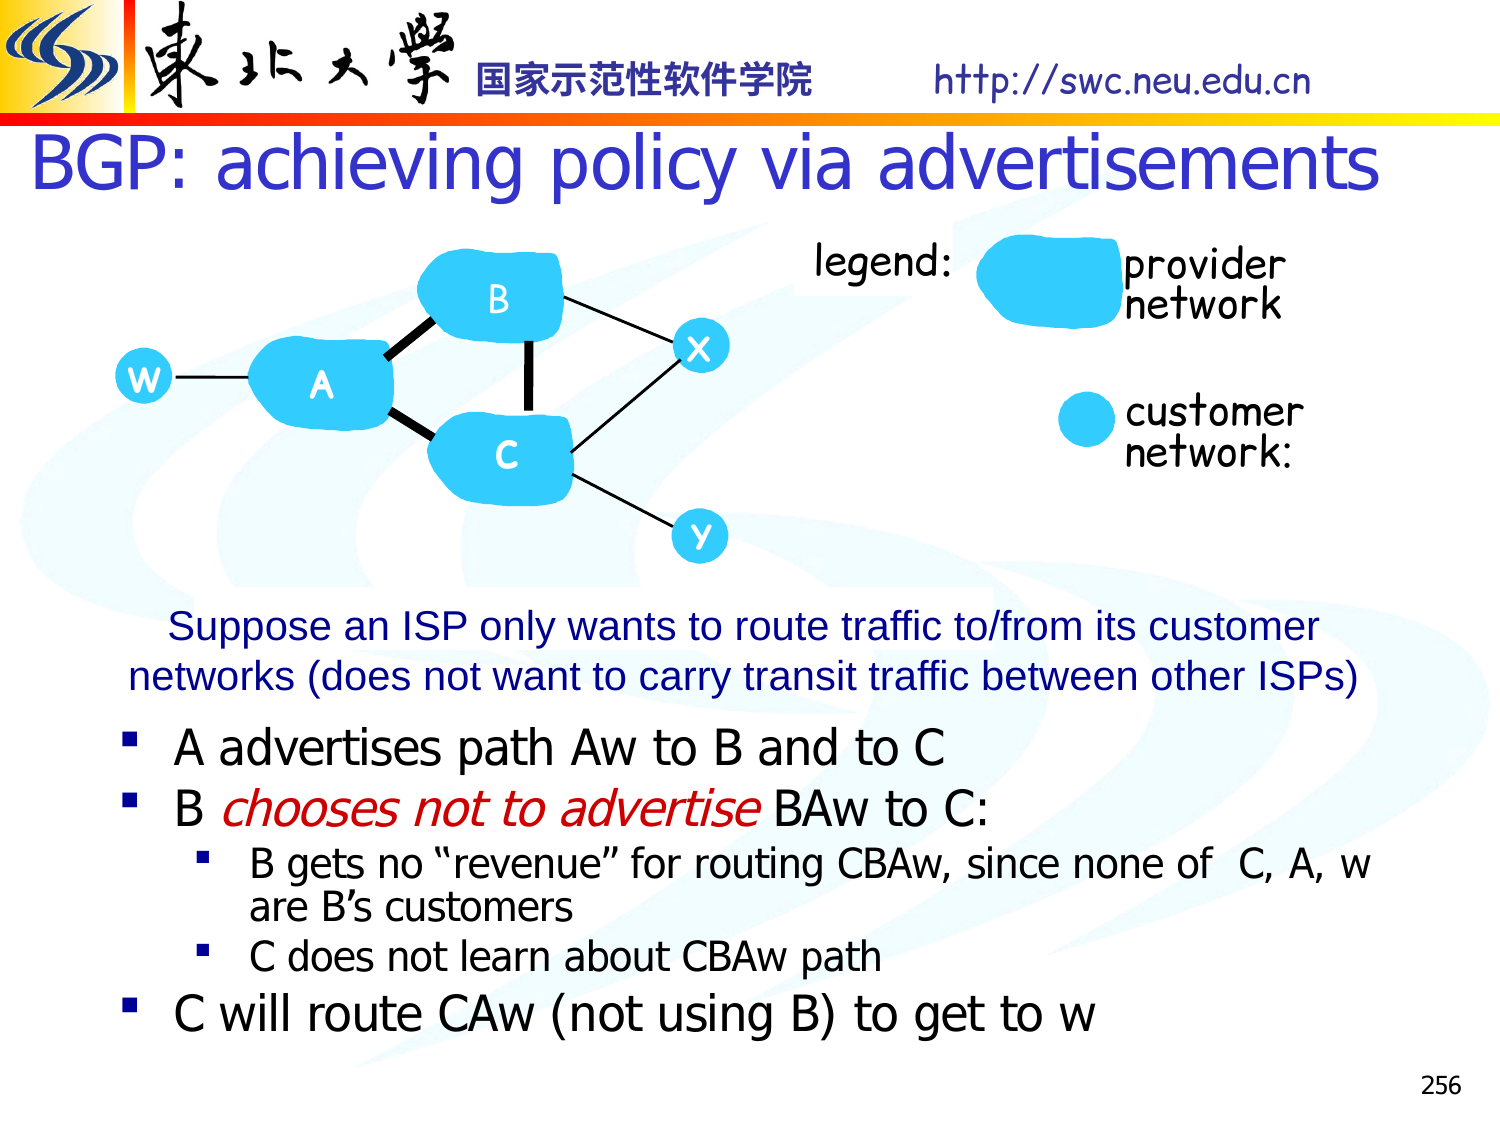

# BGP: achieving policy via advertisements

legend:

provider

B
network

X

W

A

customer

network:

C

Y

Suppose an ISP only wants to route traffic to/from its customer networks (does not want to carry transit traffic between other ISPs)
A advertises path Aw to B and to C
B chooses not to advertise BAw to C:
B gets no “revenue” for routing CBAw, since none of  C, A, w are B’s customers
C does not learn about CBAw path
C will route CAw (not using B) to get to w
256